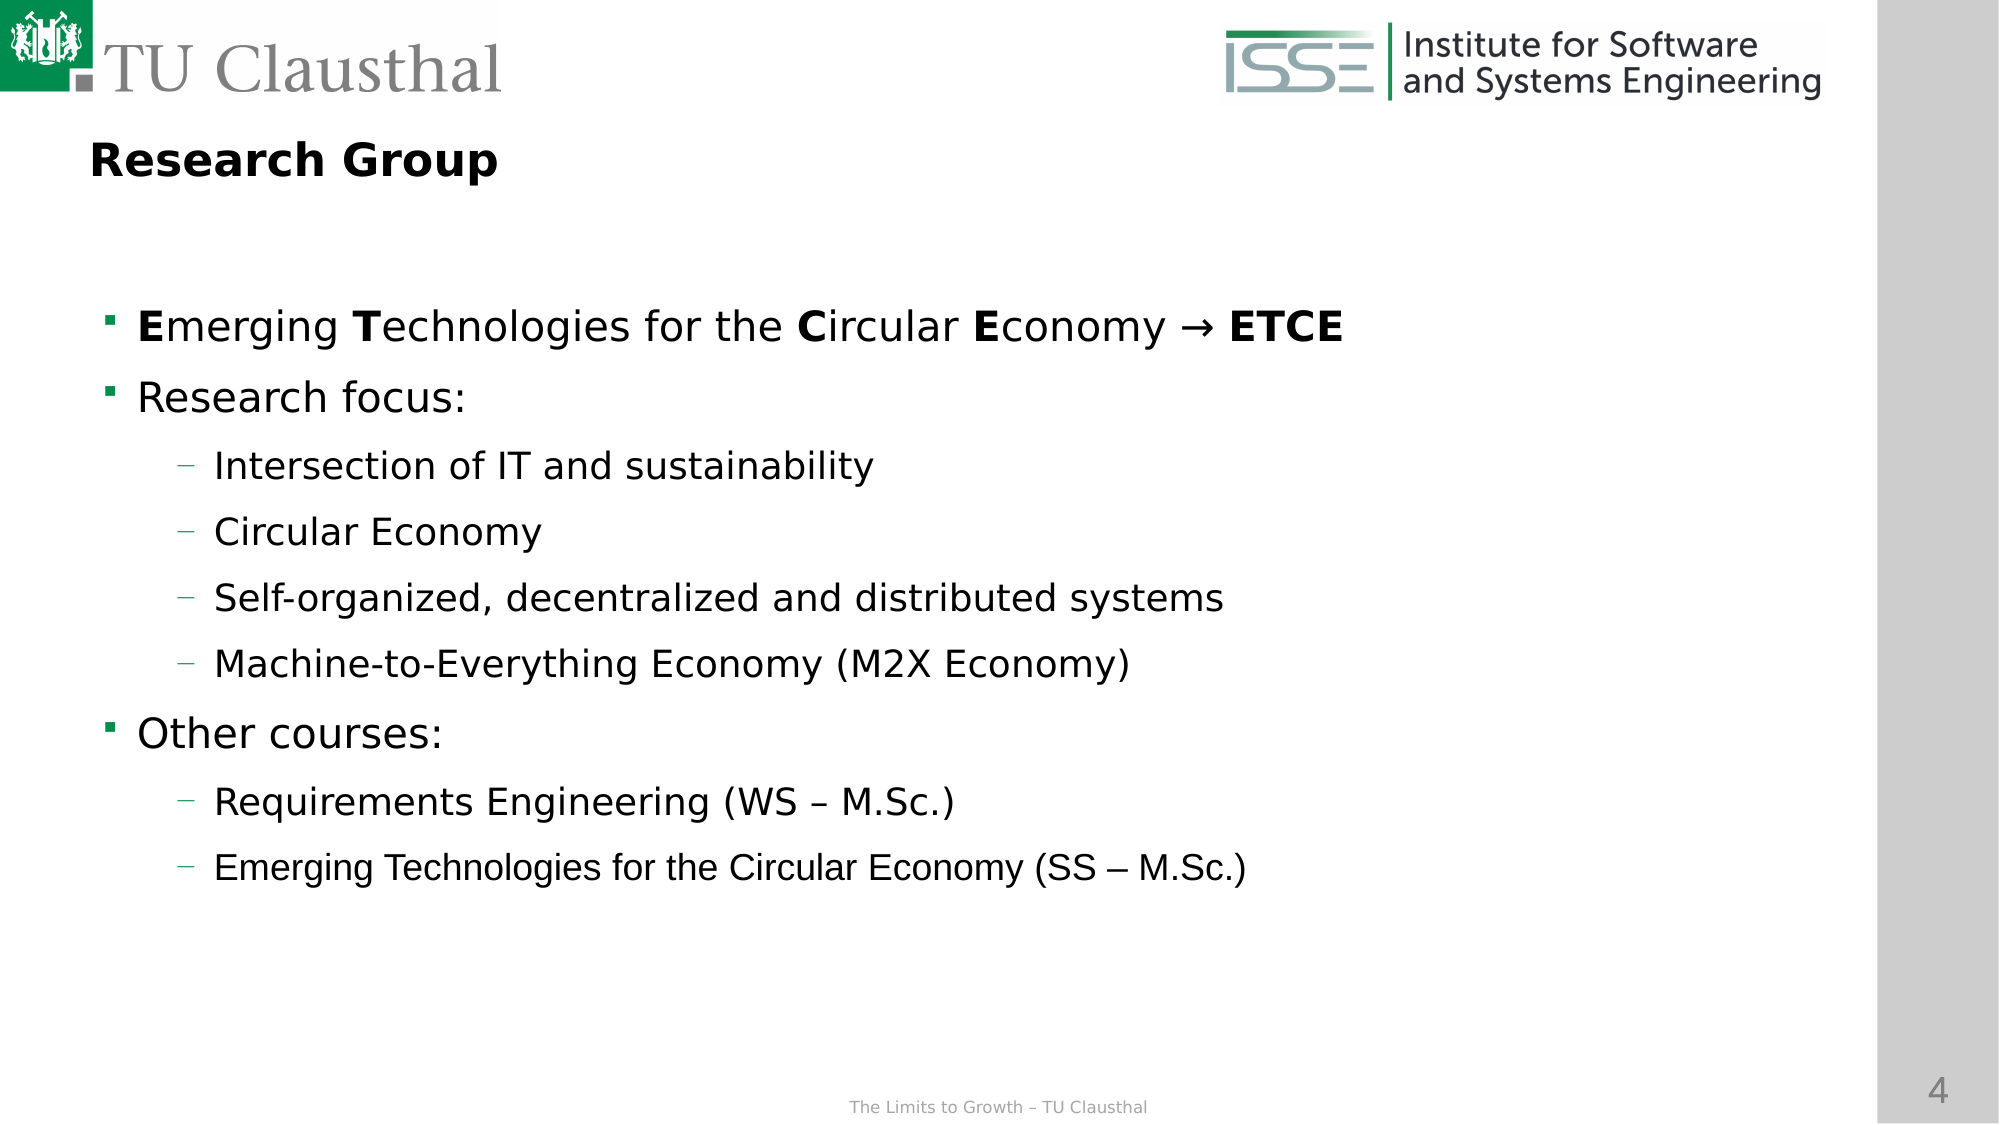

Research Group
Emerging Technologies for the Circular Economy → ETCE
Research focus:
Intersection of IT and sustainability
Circular Economy
Self-organized, decentralized and distributed systems
Machine-to-Everything Economy (M2X Economy)
Other courses:
Requirements Engineering (WS – M.Sc.)
Emerging Technologies for the Circular Economy (SS – M.Sc.)